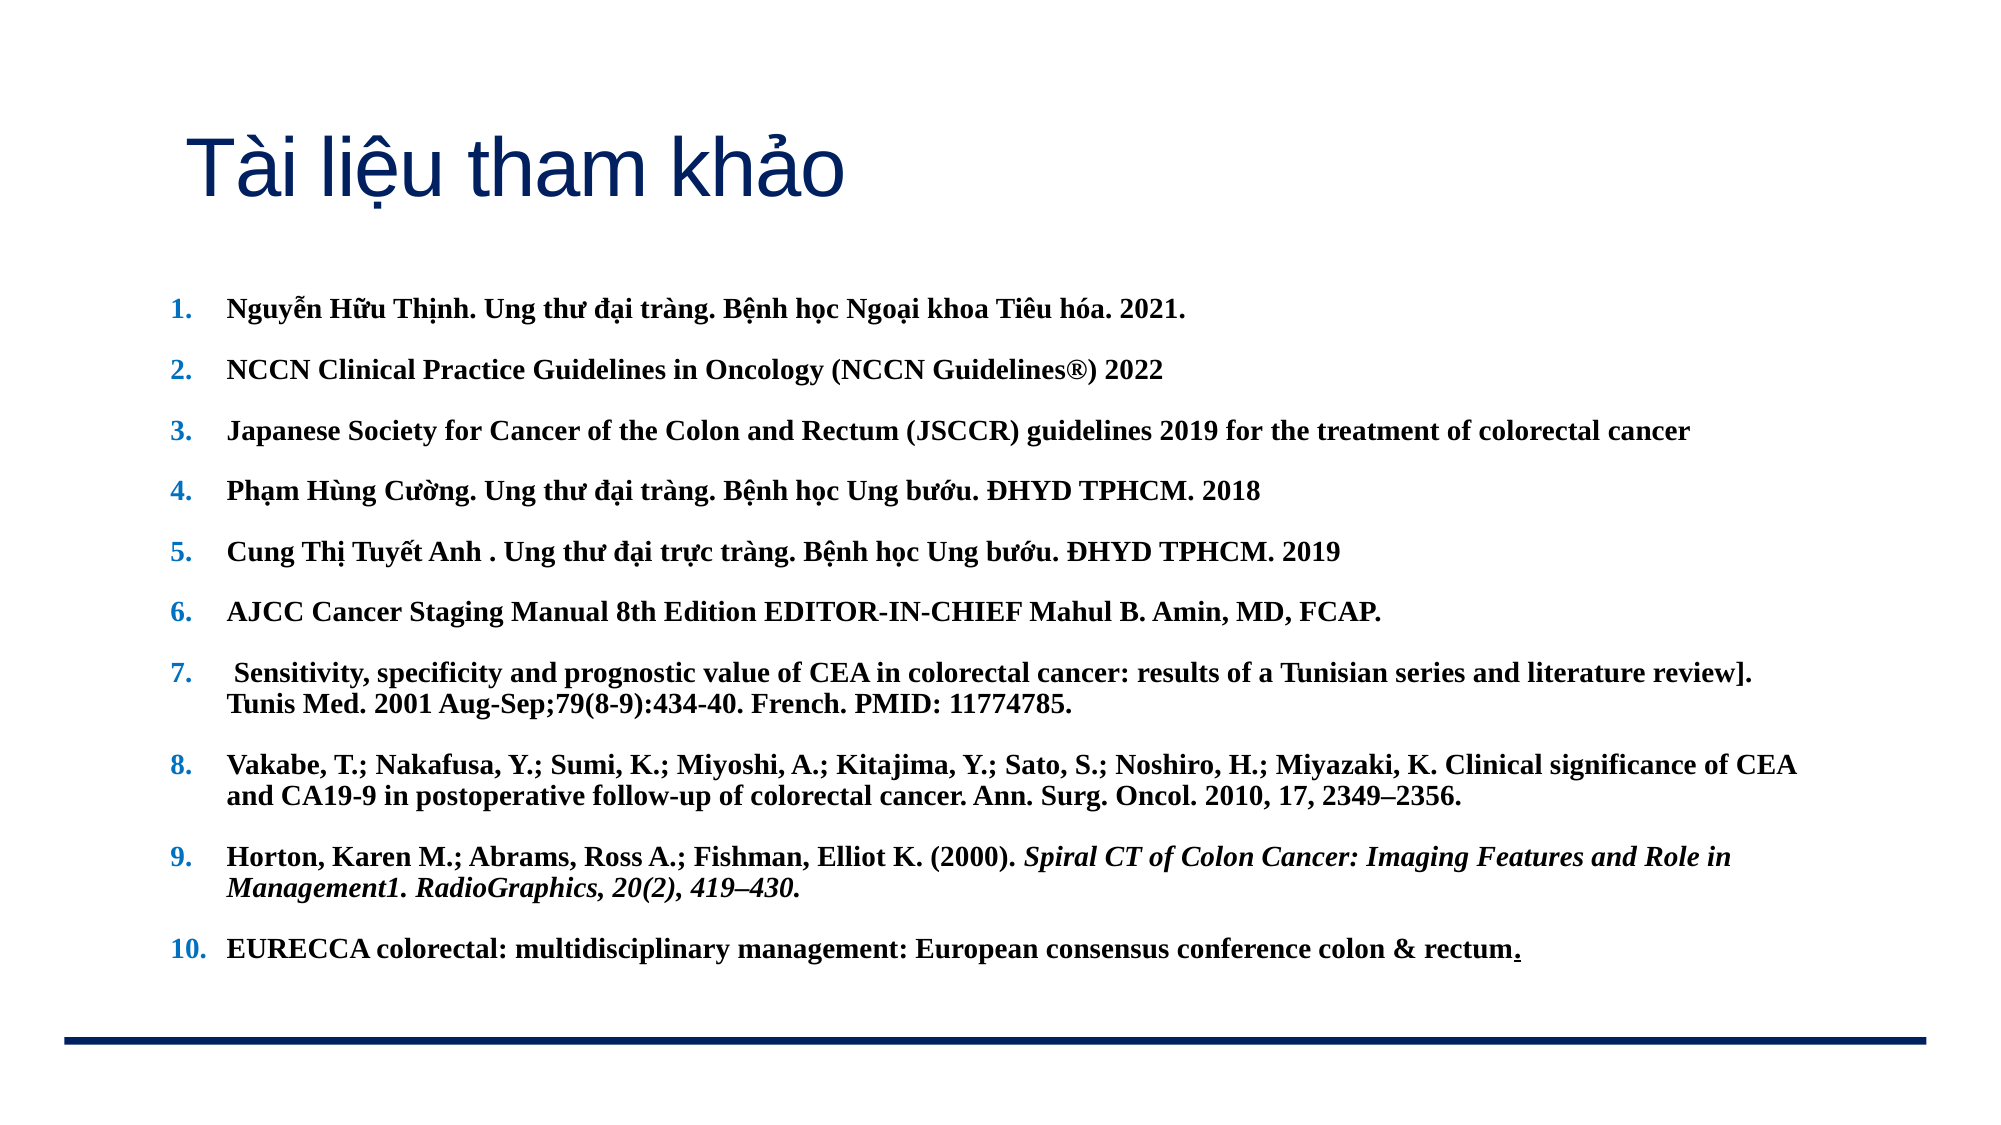

# Tài liệu tham khảo

Nguyễn Hữu Thịnh. Ung thư đại tràng. Bệnh học Ngoại khoa Tiêu hóa. 2021.
NCCN Clinical Practice Guidelines in Oncology (NCCN Guidelines®) 2022
Japanese Society for Cancer of the Colon and Rectum (JSCCR) guidelines 2019 for the treatment of colorectal cancer
Phạm Hùng Cường. Ung thư đại tràng. Bệnh học Ung bướu. ĐHYD TPHCM. 2018
Cung Thị Tuyết Anh . Ung thư đại trực tràng. Bệnh học Ung bướu. ĐHYD TPHCM. 2019
AJCC Cancer Staging Manual 8th Edition EDITOR-IN-CHIEF Mahul B. Amin, MD, FCAP.
 Sensitivity, specificity and prognostic value of CEA in colorectal cancer: results of a Tunisian series and literature review]. Tunis Med. 2001 Aug-Sep;79(8-9):434-40. French. PMID: 11774785.
Vakabe, T.; Nakafusa, Y.; Sumi, K.; Miyoshi, A.; Kitajima, Y.; Sato, S.; Noshiro, H.; Miyazaki, K. Clinical significance of CEA and CA19-9 in postoperative follow-up of colorectal cancer. Ann. Surg. Oncol. 2010, 17, 2349–2356.
Horton, Karen M.; Abrams, Ross A.; Fishman, Elliot K. (2000). Spiral CT of Colon Cancer: Imaging Features and Role in Management1. RadioGraphics, 20(2), 419–430.
EURECCA colorectal: multidisciplinary management: European consensus conference colon & rectum.